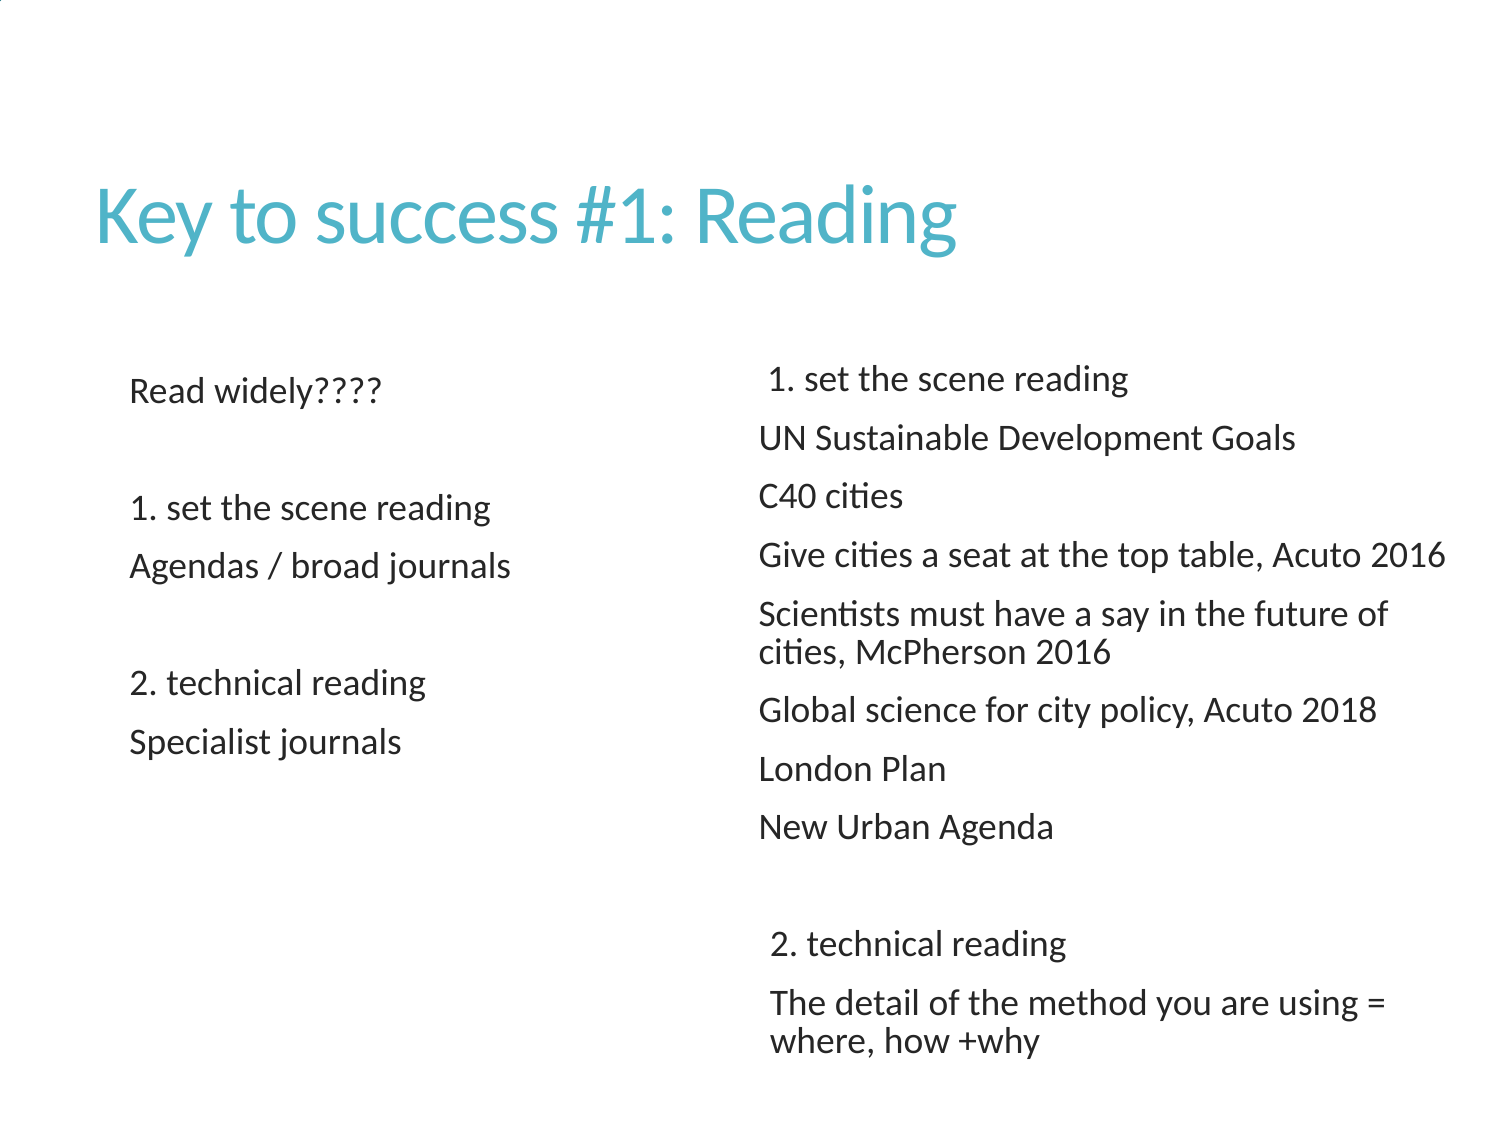

# Key to success #1: Reading
 1. set the scene reading
UN Sustainable Development Goals
C40 cities
Give cities a seat at the top table, Acuto 2016
Scientists must have a say in the future of cities, McPherson 2016
Global science for city policy, Acuto 2018
London Plan
New Urban Agenda

2. technical reading
The detail of the method you are using = where, how +why
Read widely????

1. set the scene reading
Agendas / broad journals

2. technical reading
Specialist journals